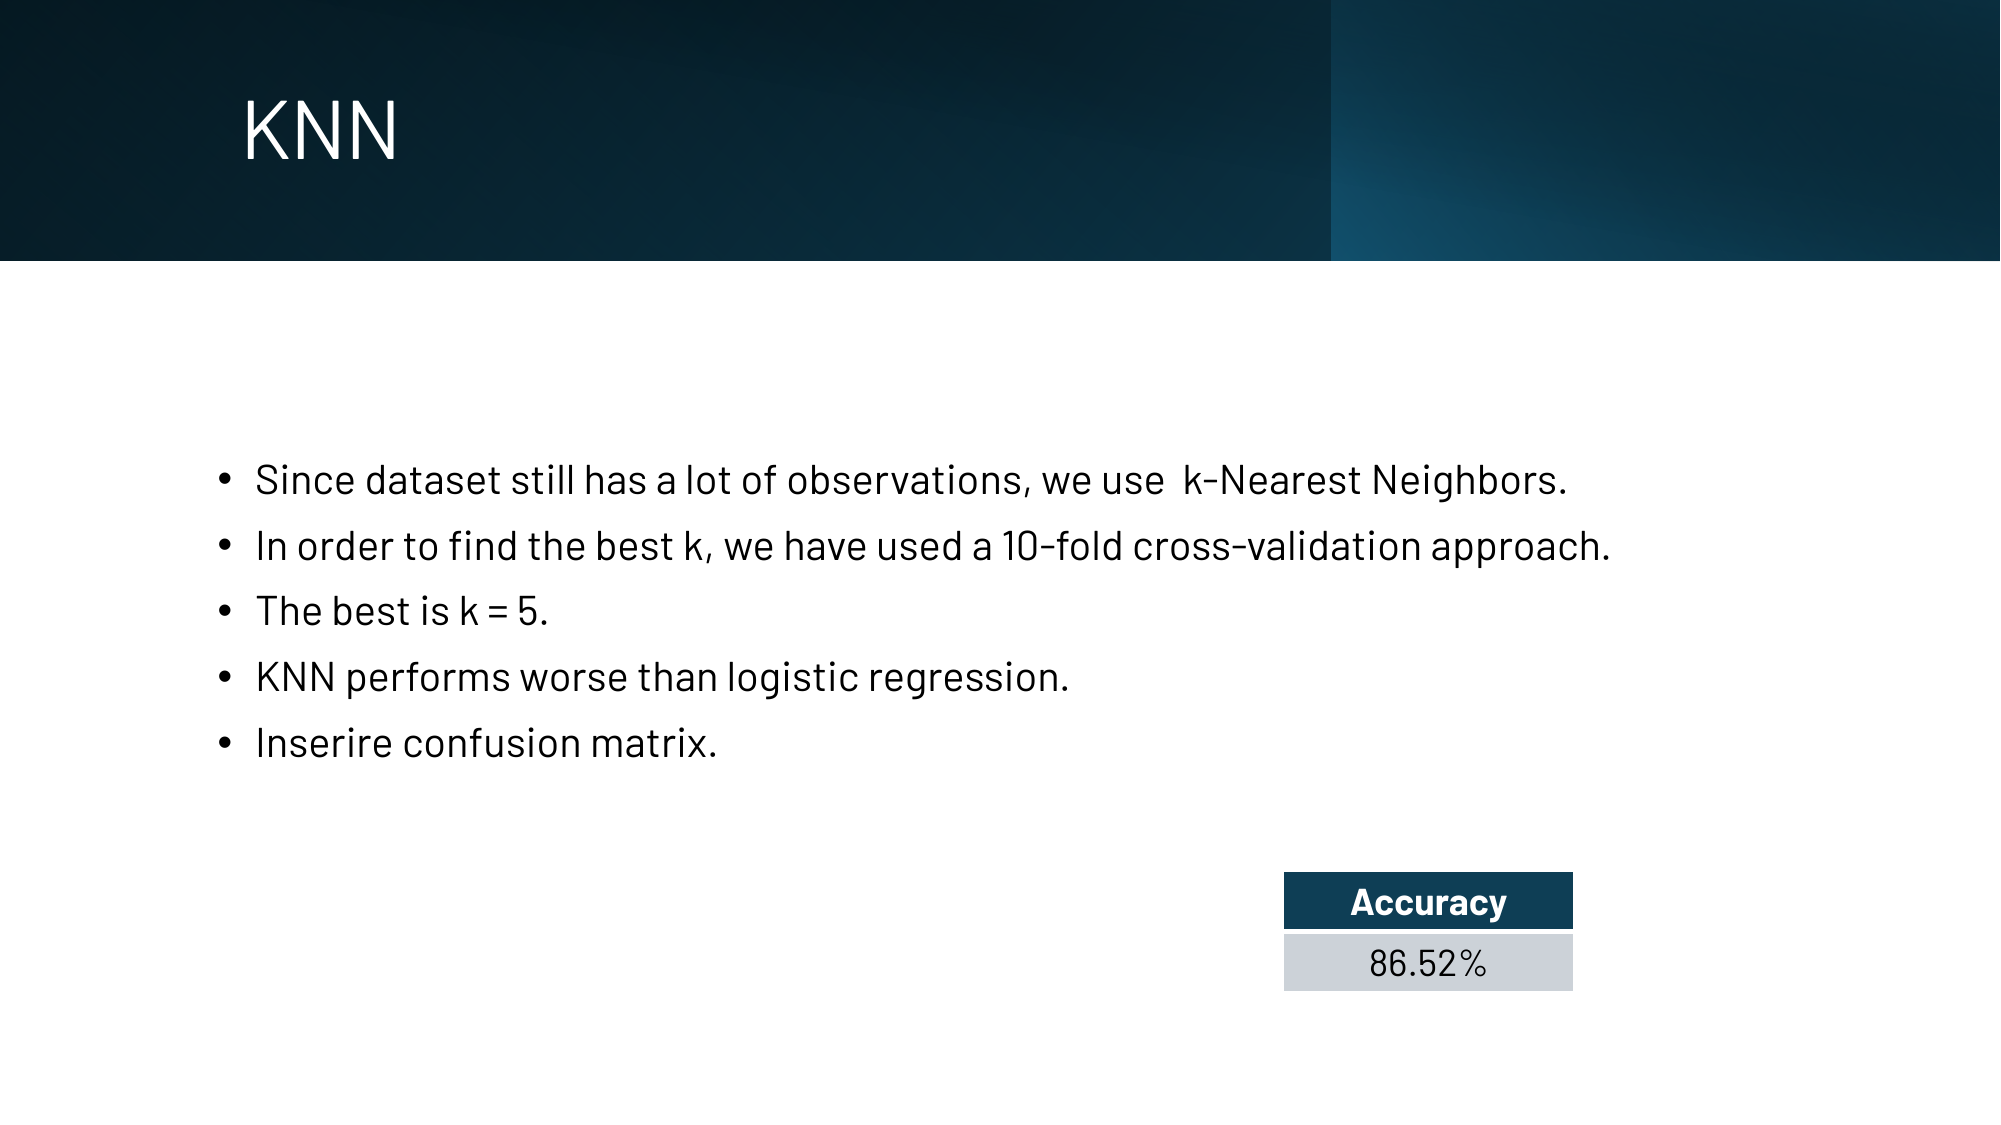

# KNN
Since dataset still has a lot of observations, we use  k-Nearest Neighbors.
In order to find the best k, we have used a 10-fold cross-validation approach.
The best is k = 5.
KNN performs worse than logistic regression.
Inserire confusion matrix.
| Accuracy |
| --- |
| 86.52% |